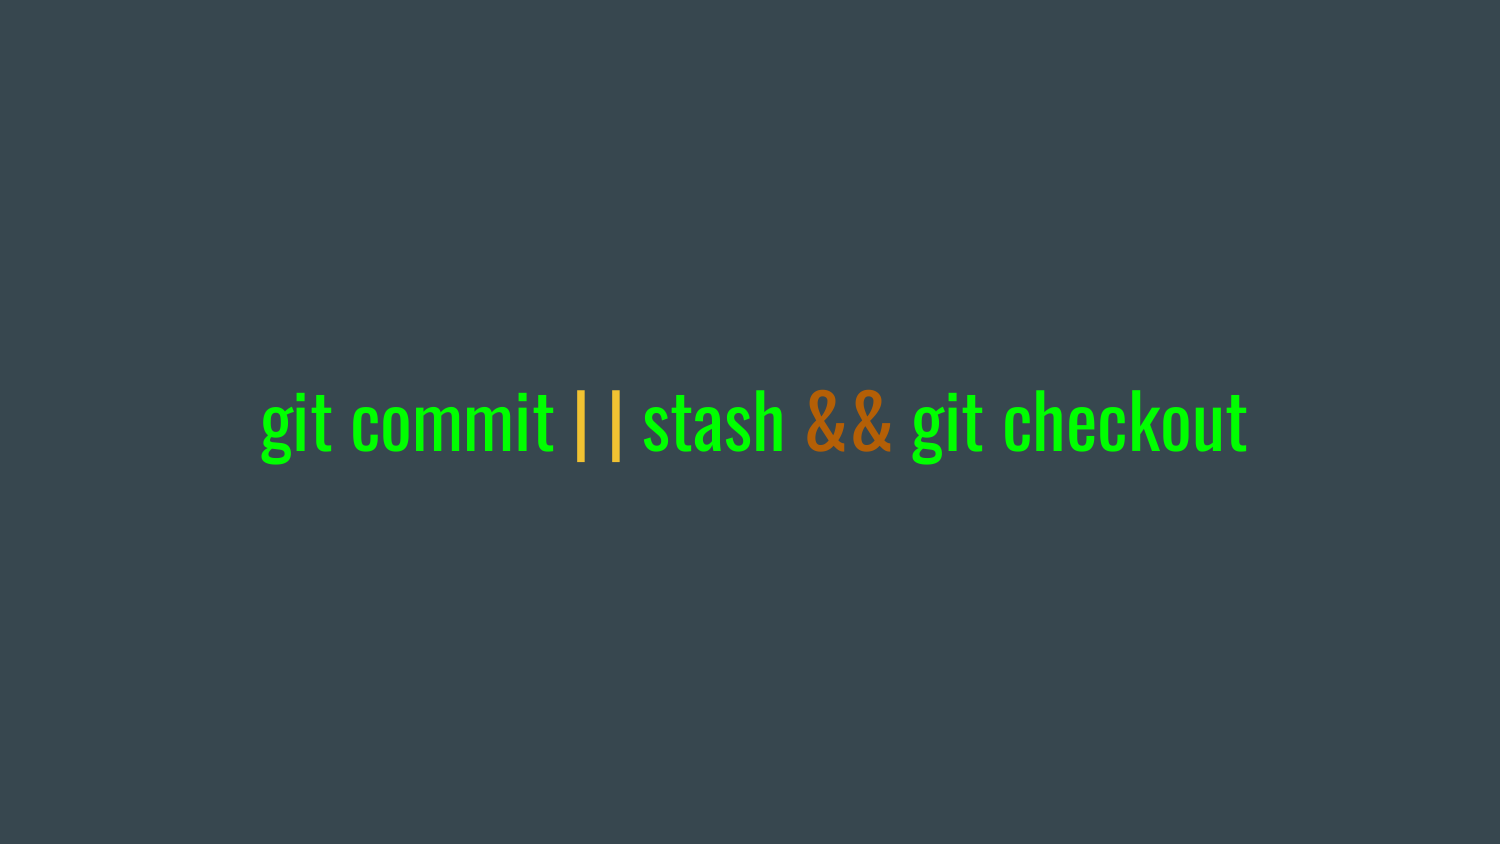

# git commit | | stash && git checkout